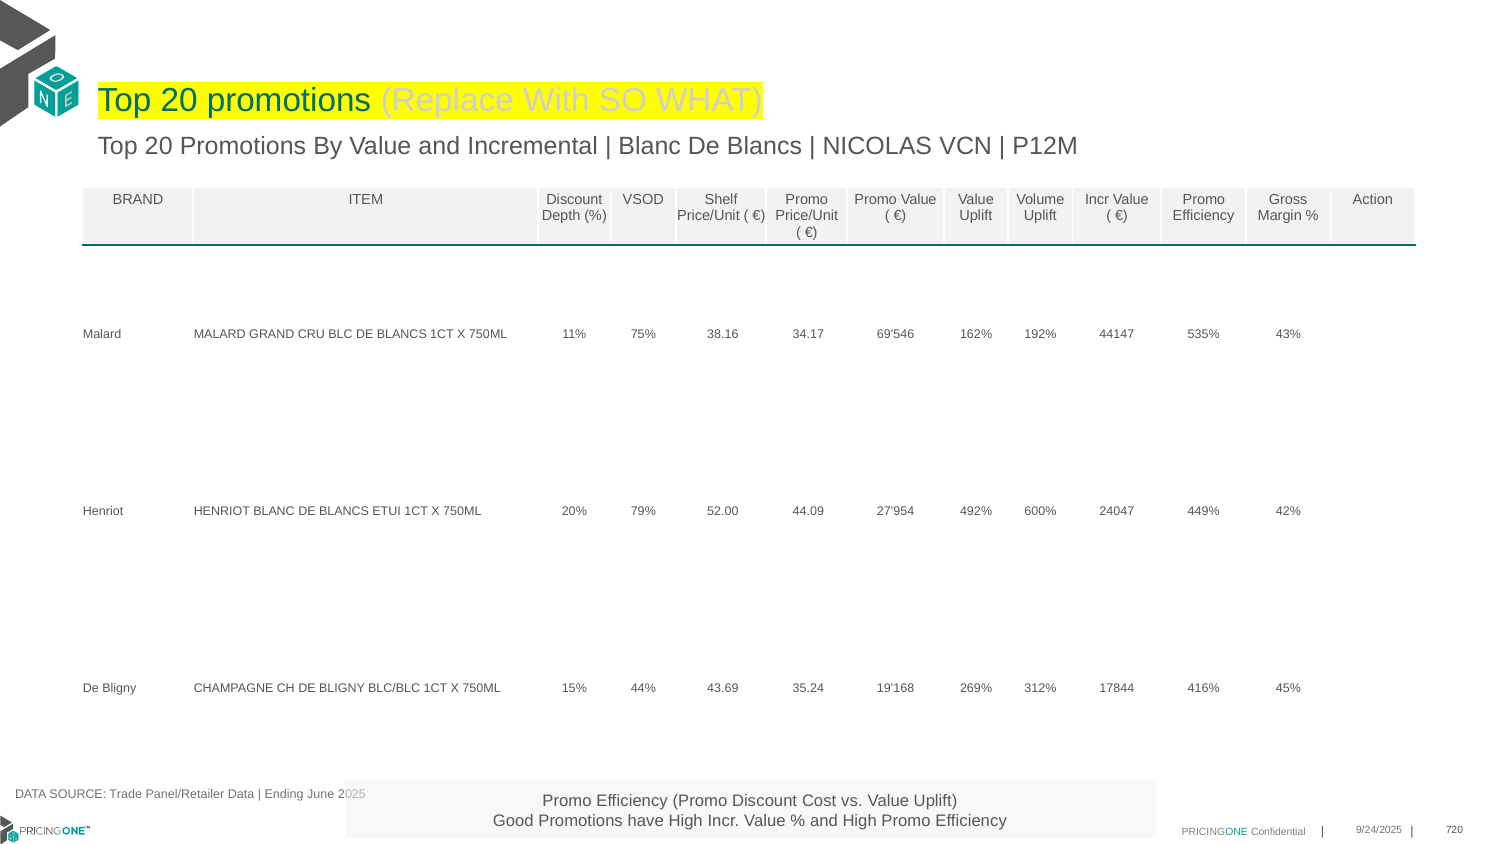

# Top 20 promotions (Replace With SO WHAT)
Top 20 Promotions By Value and Incremental | Blanc De Blancs | NICOLAS VCN | P12M
| BRAND | ITEM | Discount Depth (%) | VSOD | Shelf Price/Unit ( €) | Promo Price/Unit ( €) | Promo Value ( €) | Value Uplift | Volume Uplift | Incr Value ( €) | Promo Efficiency | Gross Margin % | Action |
| --- | --- | --- | --- | --- | --- | --- | --- | --- | --- | --- | --- | --- |
| Malard | MALARD GRAND CRU BLC DE BLANCS 1CT X 750ML | 11% | 75% | 38.16 | 34.17 | 69'546 | 162% | 192% | 44147 | 535% | 43% |  |
| Henriot | HENRIOT BLANC DE BLANCS ETUI 1CT X 750ML | 20% | 79% | 52.00 | 44.09 | 27'954 | 492% | 600% | 24047 | 449% | 42% |  |
| De Bligny | CHAMPAGNE CH DE BLIGNY BLC/BLC 1CT X 750ML | 15% | 44% | 43.69 | 35.24 | 19'168 | 269% | 312% | 17844 | 416% | 45% |  |
DATA SOURCE: Trade Panel/Retailer Data | Ending June 2025
Promo Efficiency (Promo Discount Cost vs. Value Uplift)
Good Promotions have High Incr. Value % and High Promo Efficiency

9/24/2025
720